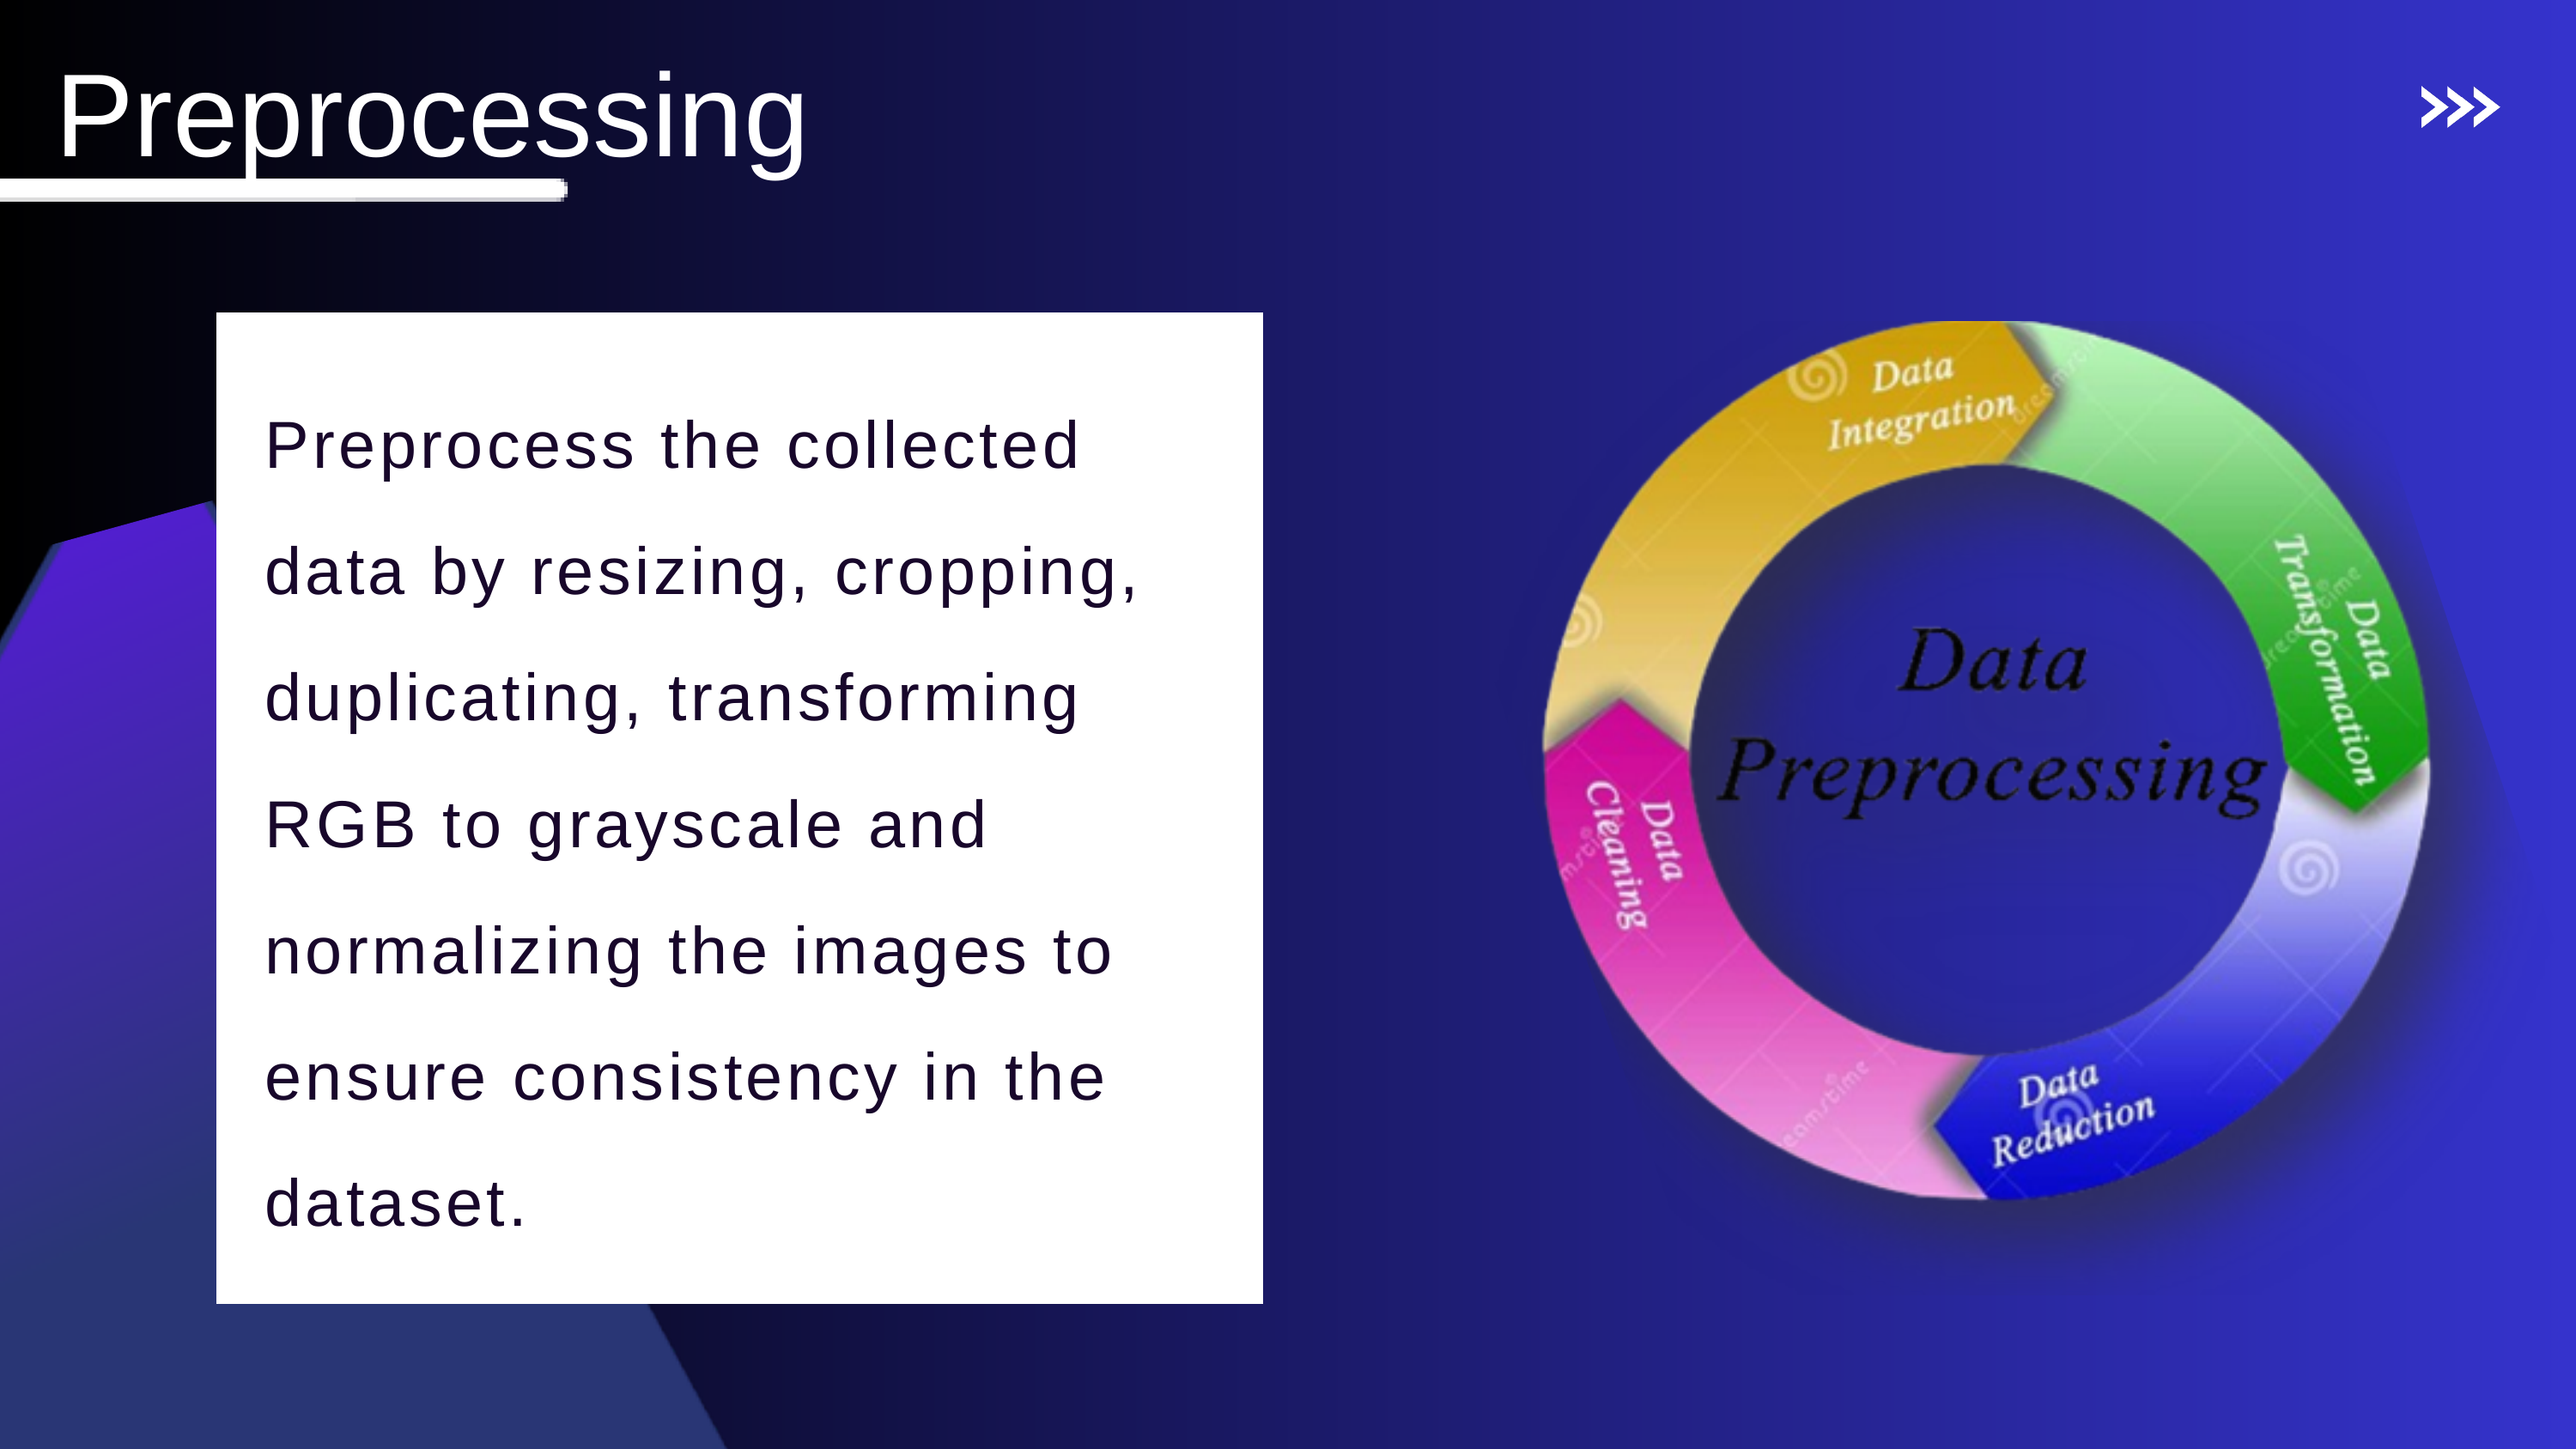

Preprocessing

Preprocess the collected data by resizing, cropping, duplicating, transforming RGB to grayscale and normalizing the images to ensure consistency in the dataset.